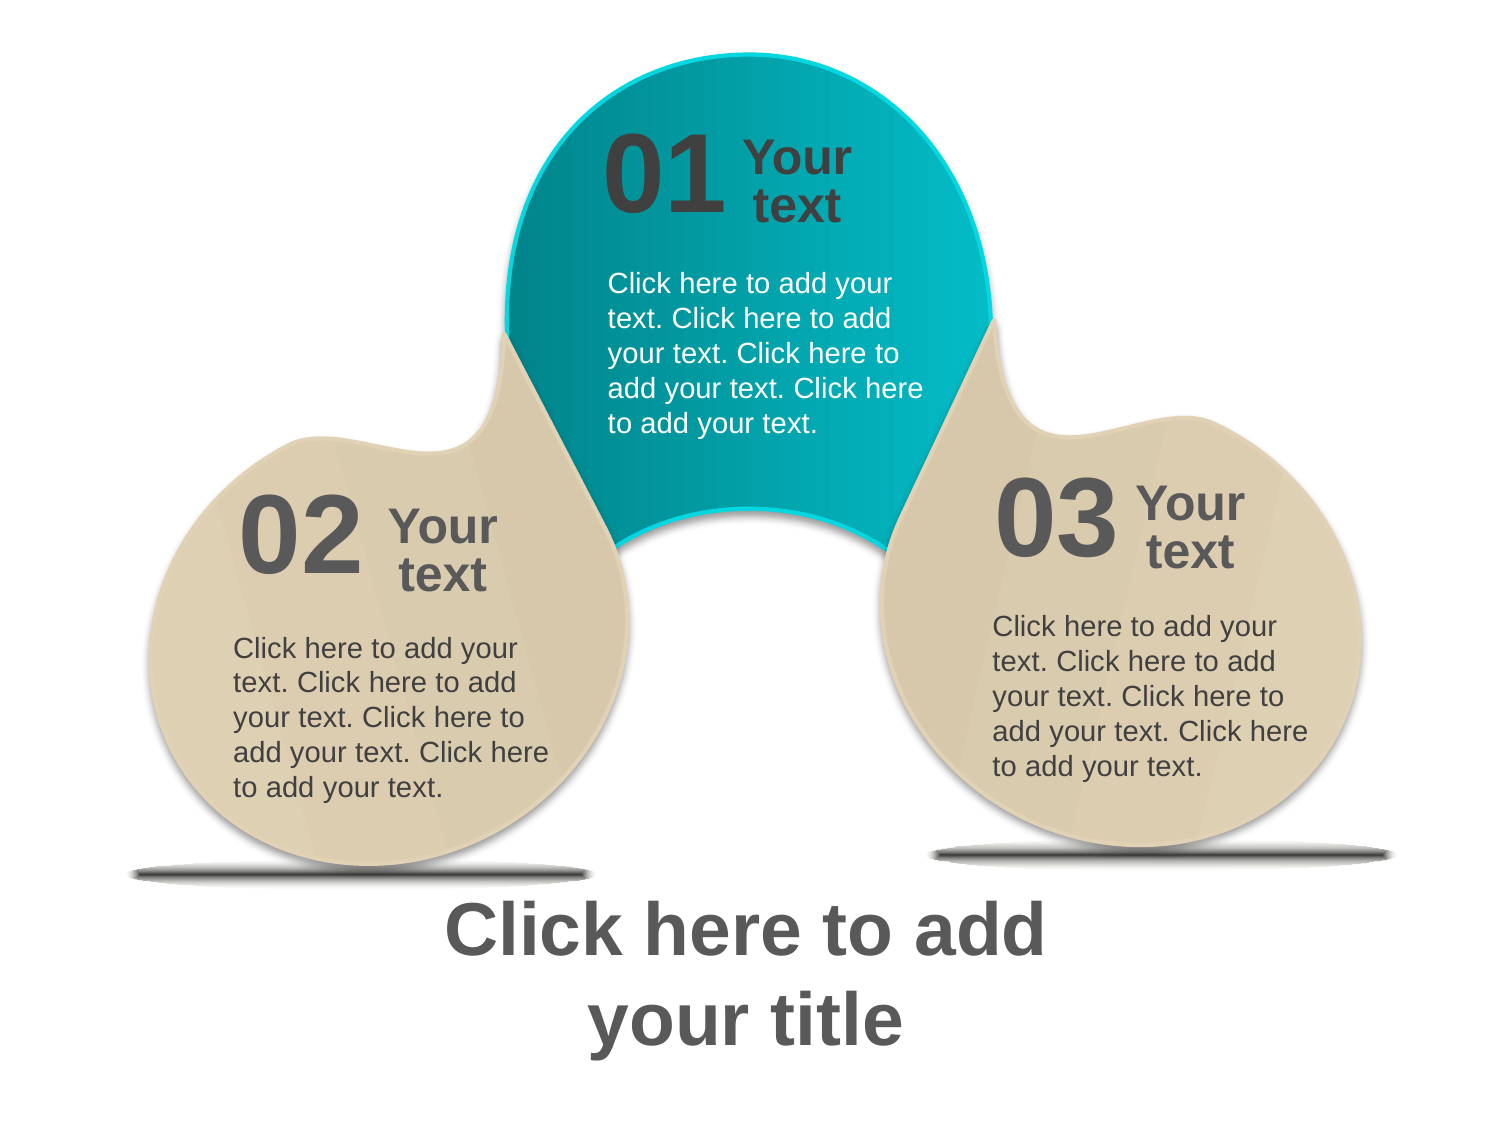

01
Your text
Click here to add your text. Click here to add your text. Click here to add your text. Click here to add your text.

03
Your text
02
Your text
Click here to add your text. Click here to add your text. Click here to add your text. Click here to add your text.
Click here to add your text. Click here to add your text. Click here to add your text. Click here to add your text.

Click here to add your title